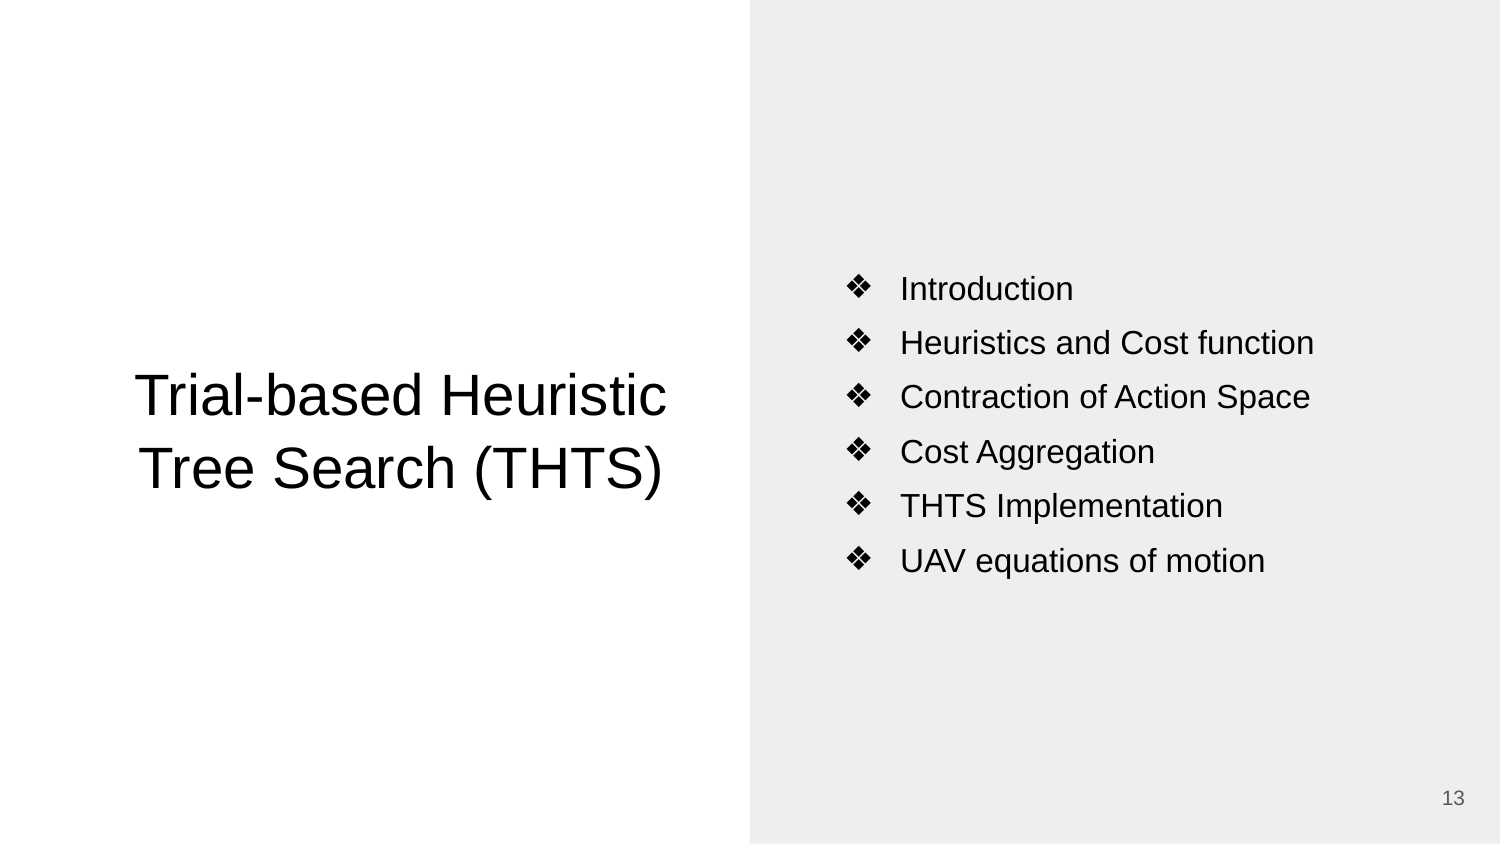

Introduction
Heuristics and Cost function
Contraction of Action Space
Cost Aggregation
THTS Implementation
UAV equations of motion
# Trial-based Heuristic Tree Search (THTS)
13